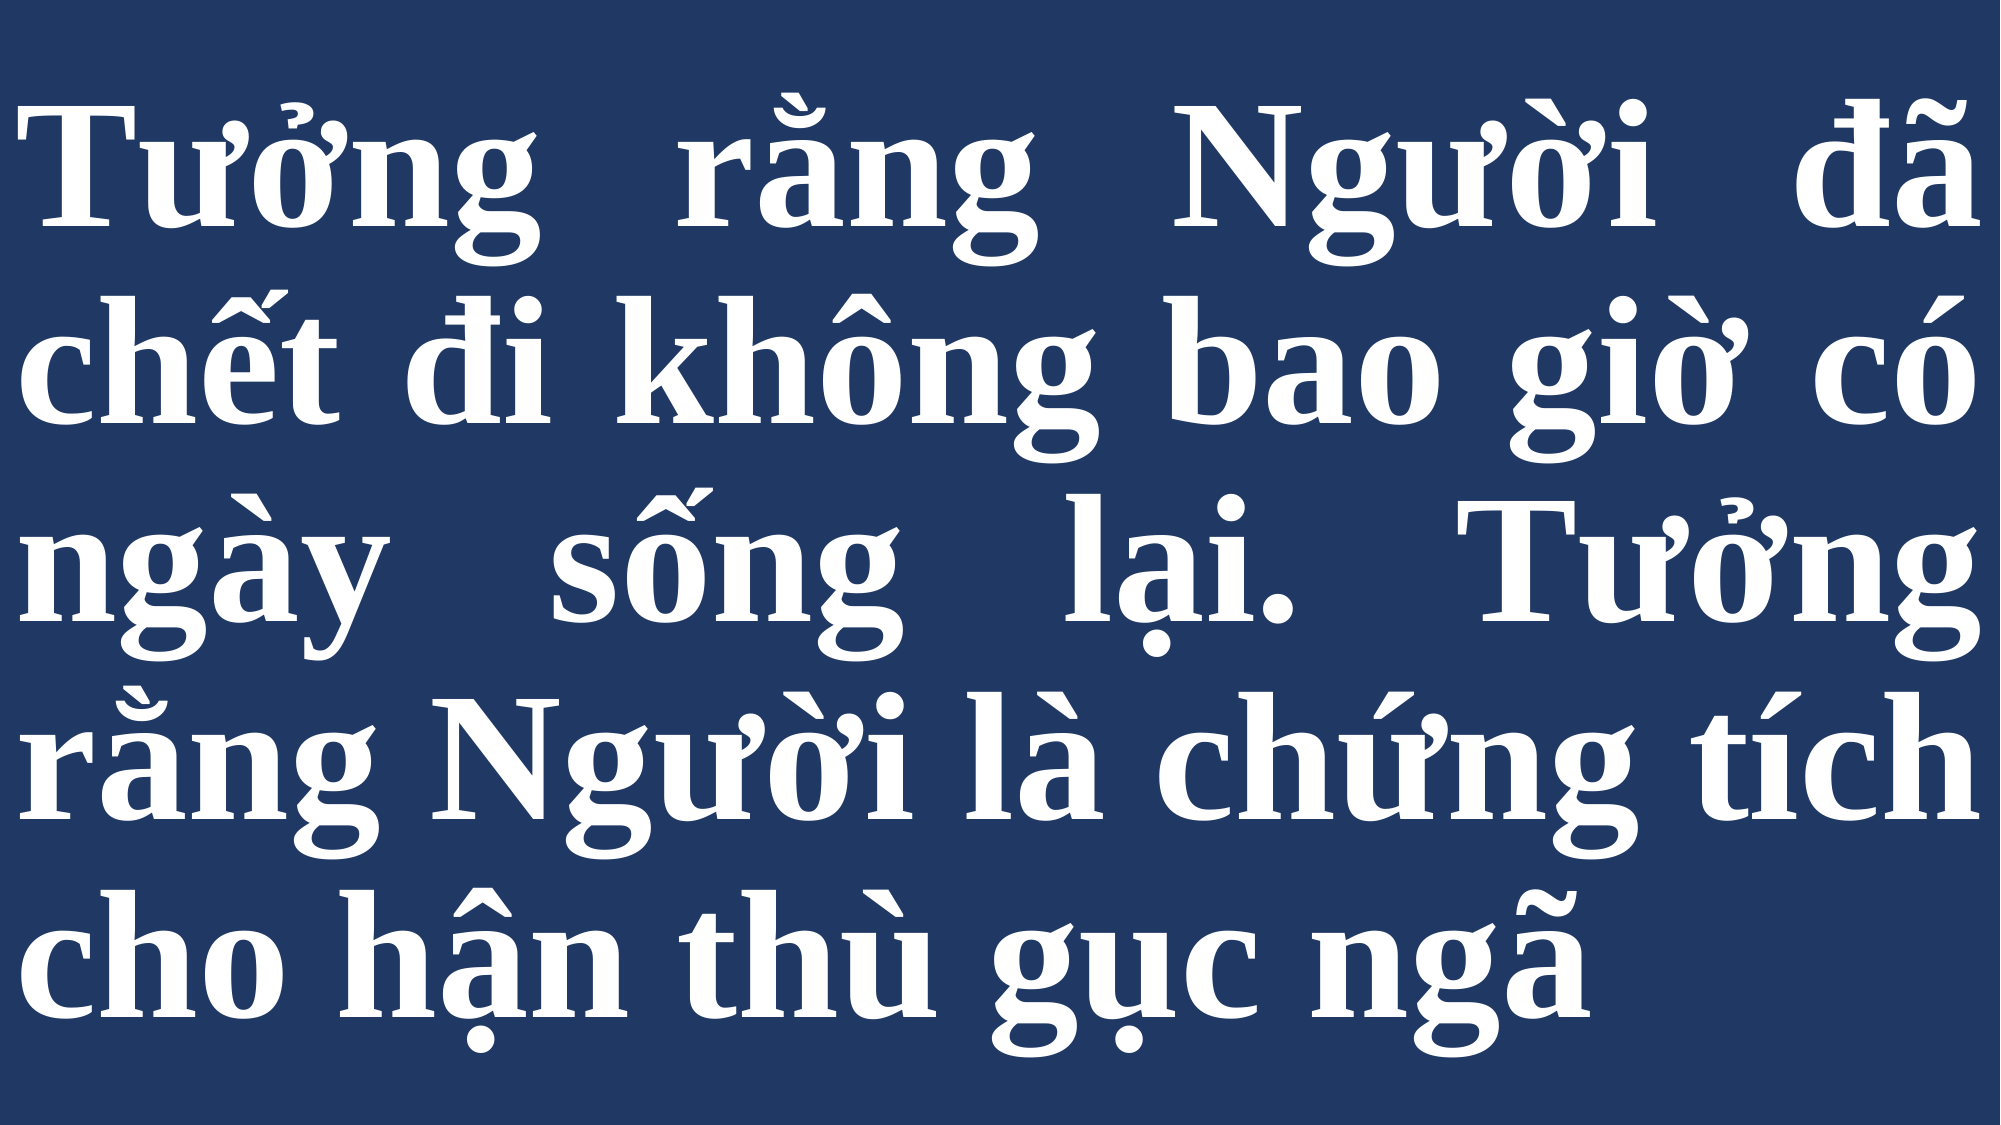

# Tưởng rằng Người đã chết đi không bao giờ có ngày sống lại. Tưởng rằng Người là chứng tích cho hận thù gục ngã